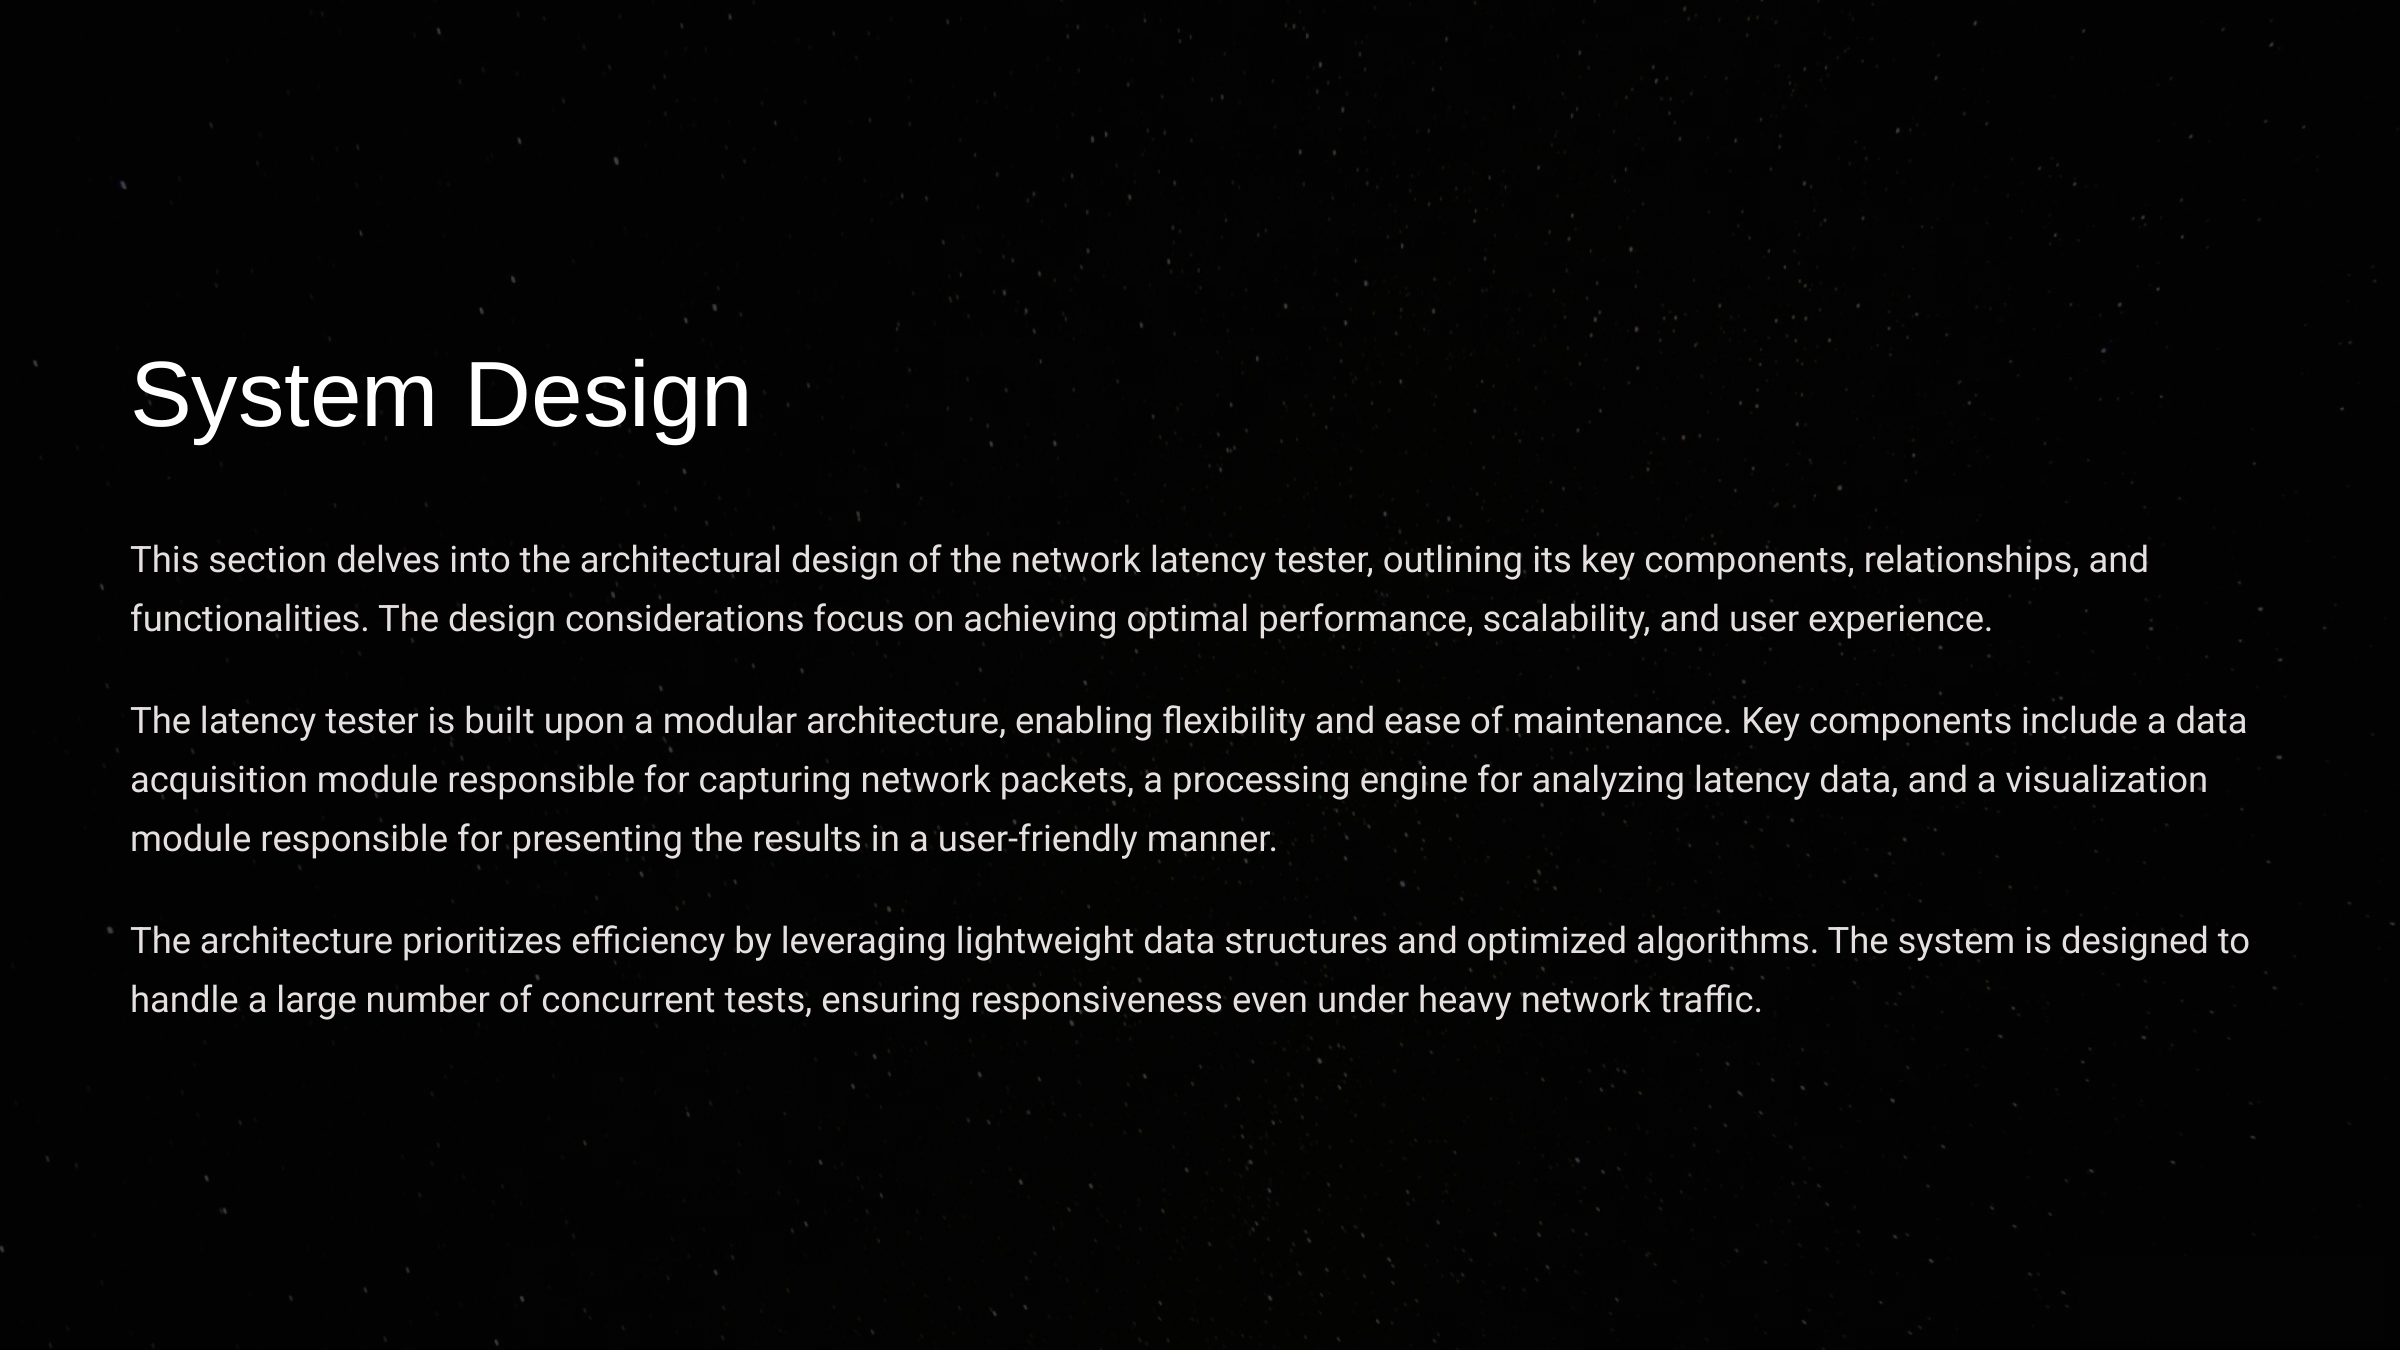

System Design
This section delves into the architectural design of the network latency tester, outlining its key components, relationships, and functionalities. The design considerations focus on achieving optimal performance, scalability, and user experience.
The latency tester is built upon a modular architecture, enabling flexibility and ease of maintenance. Key components include a data acquisition module responsible for capturing network packets, a processing engine for analyzing latency data, and a visualization module responsible for presenting the results in a user-friendly manner.
The architecture prioritizes efficiency by leveraging lightweight data structures and optimized algorithms. The system is designed to handle a large number of concurrent tests, ensuring responsiveness even under heavy network traffic.